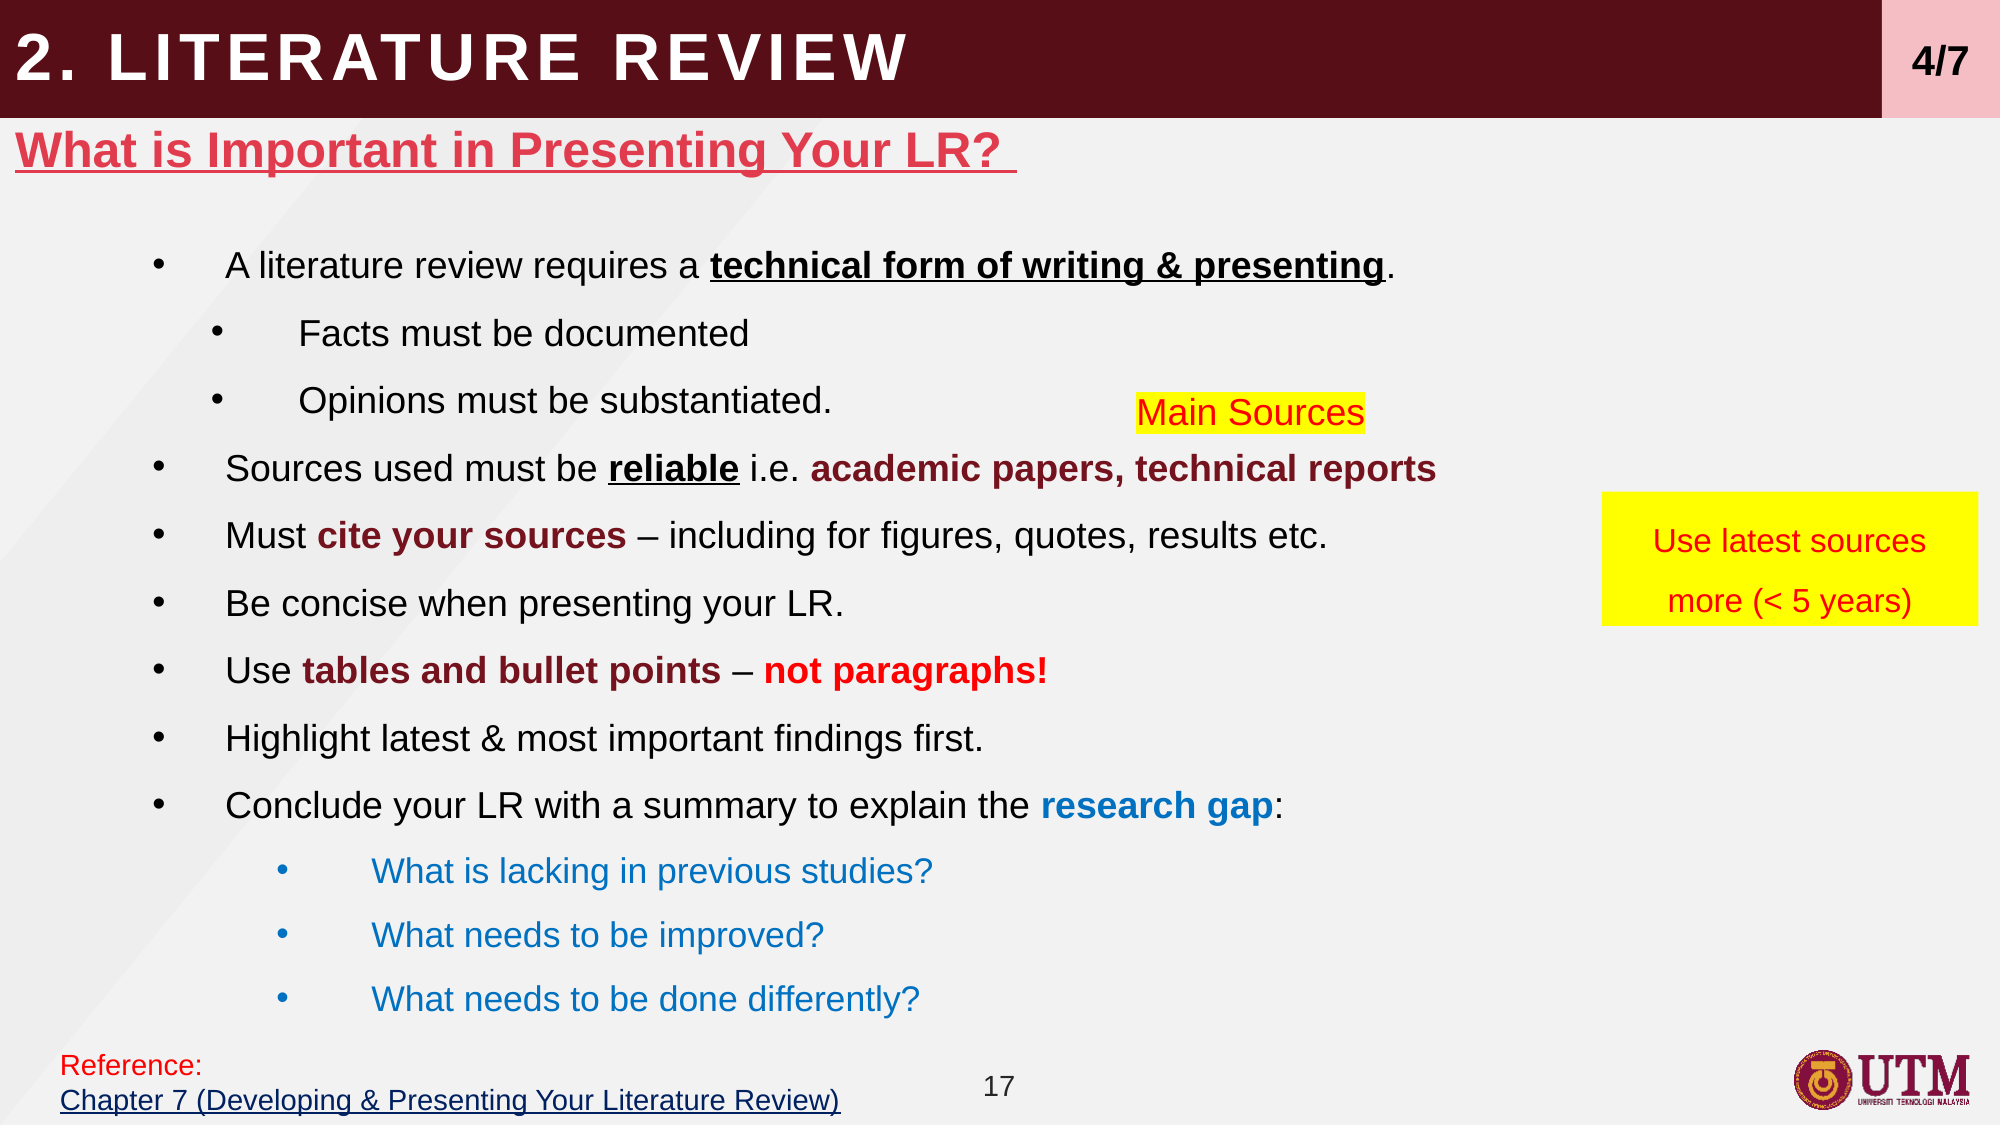

2. LITERATURE REVIEW
4/7
# What is Important in Presenting Your LR?
A literature review requires a technical form of writing & presenting.
Facts must be documented
Opinions must be substantiated.
Sources used must be reliable i.e. academic papers, technical reports
Must cite your sources – including for figures, quotes, results etc.
Be concise when presenting your LR.
Use tables and bullet points – not paragraphs!
Highlight latest & most important findings first.
Conclude your LR with a summary to explain the research gap:
What is lacking in previous studies?
What needs to be improved?
What needs to be done differently?
Main Sources
Use latest sources more (< 5 years)
Reference:
Chapter 7 (Developing & Presenting Your Literature Review)
17